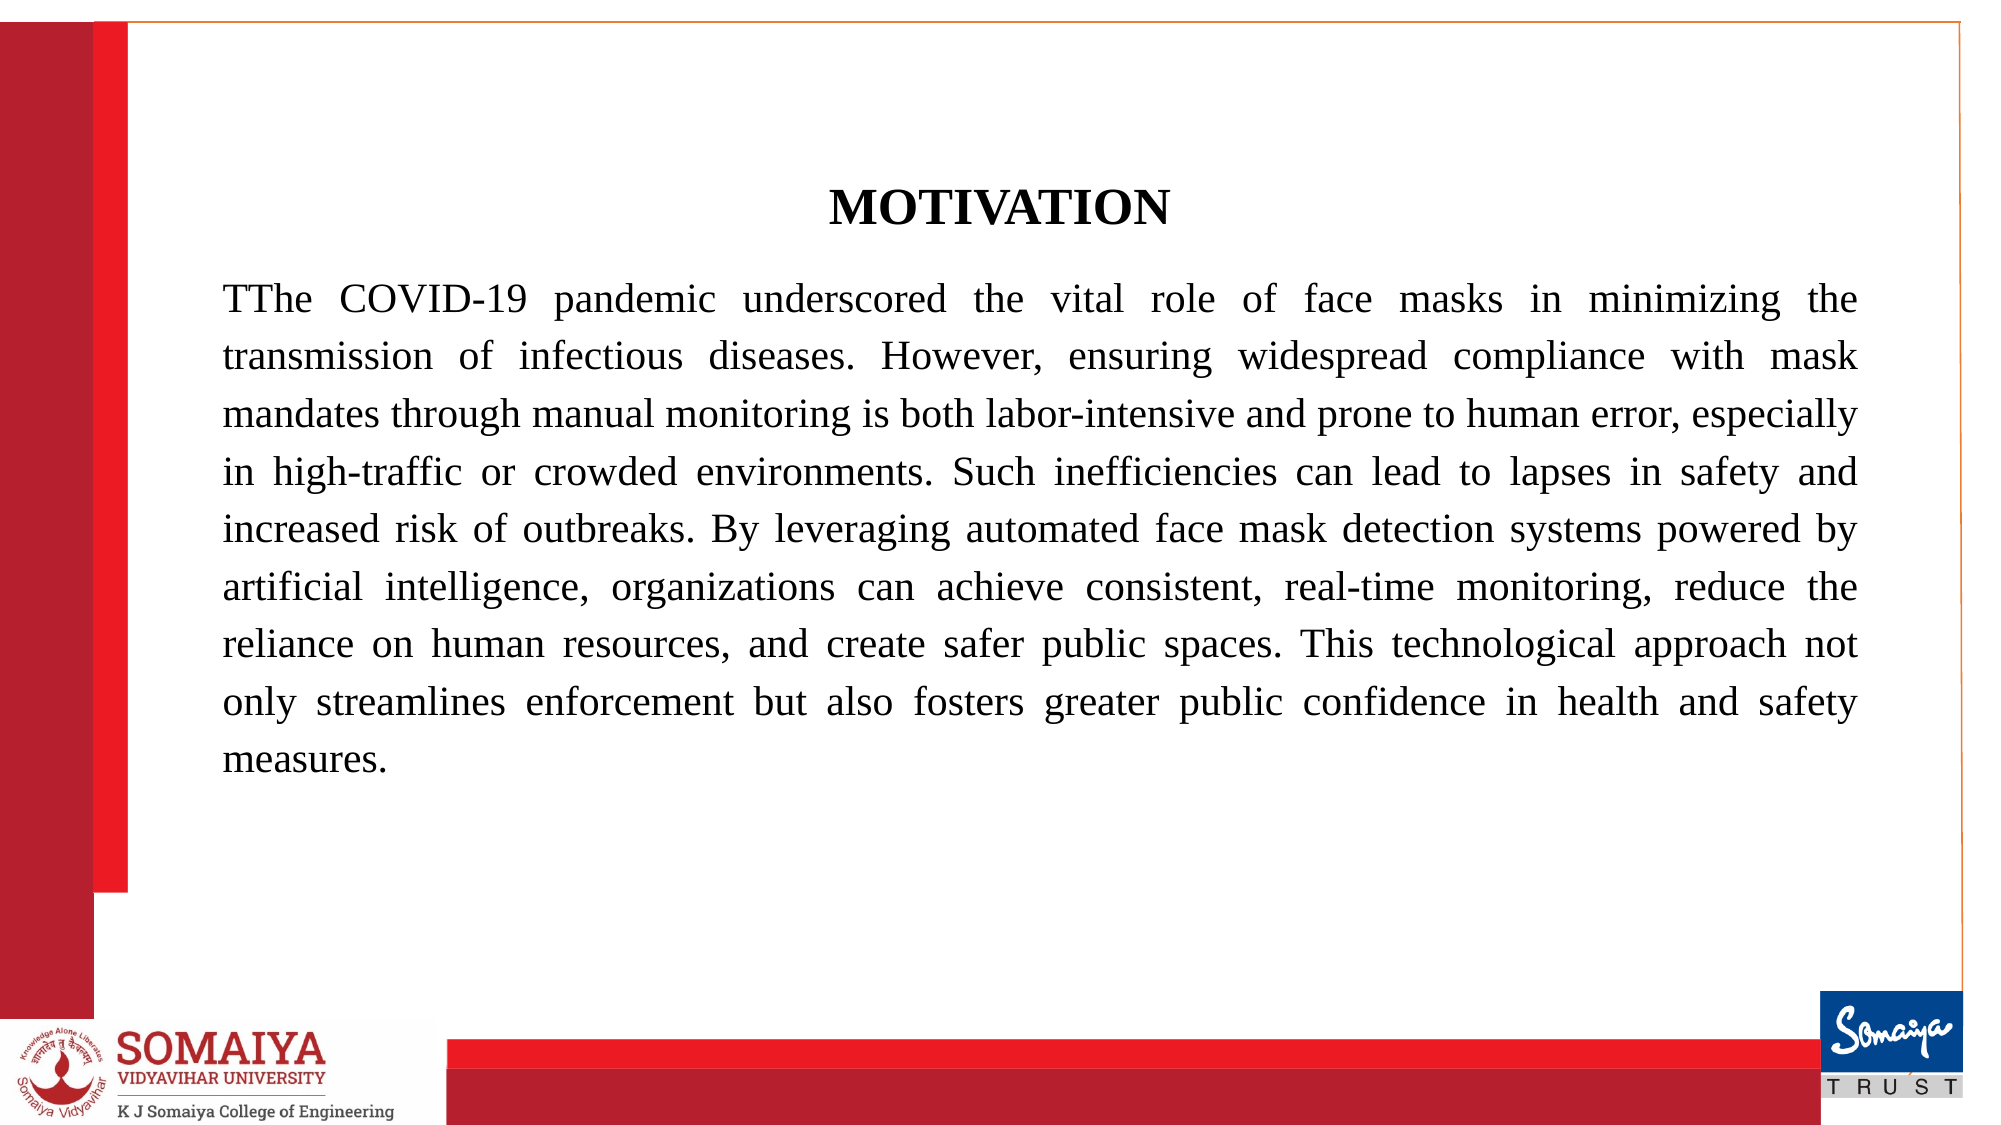

MOTIVATION
TThe COVID-19 pandemic underscored the vital role of face masks in minimizing the transmission of infectious diseases. However, ensuring widespread compliance with mask mandates through manual monitoring is both labor-intensive and prone to human error, especially in high-traffic or crowded environments. Such inefficiencies can lead to lapses in safety and increased risk of outbreaks. By leveraging automated face mask detection systems powered by artificial intelligence, organizations can achieve consistent, real-time monitoring, reduce the reliance on human resources, and create safer public spaces. This technological approach not only streamlines enforcement but also fosters greater public confidence in health and safety measures.